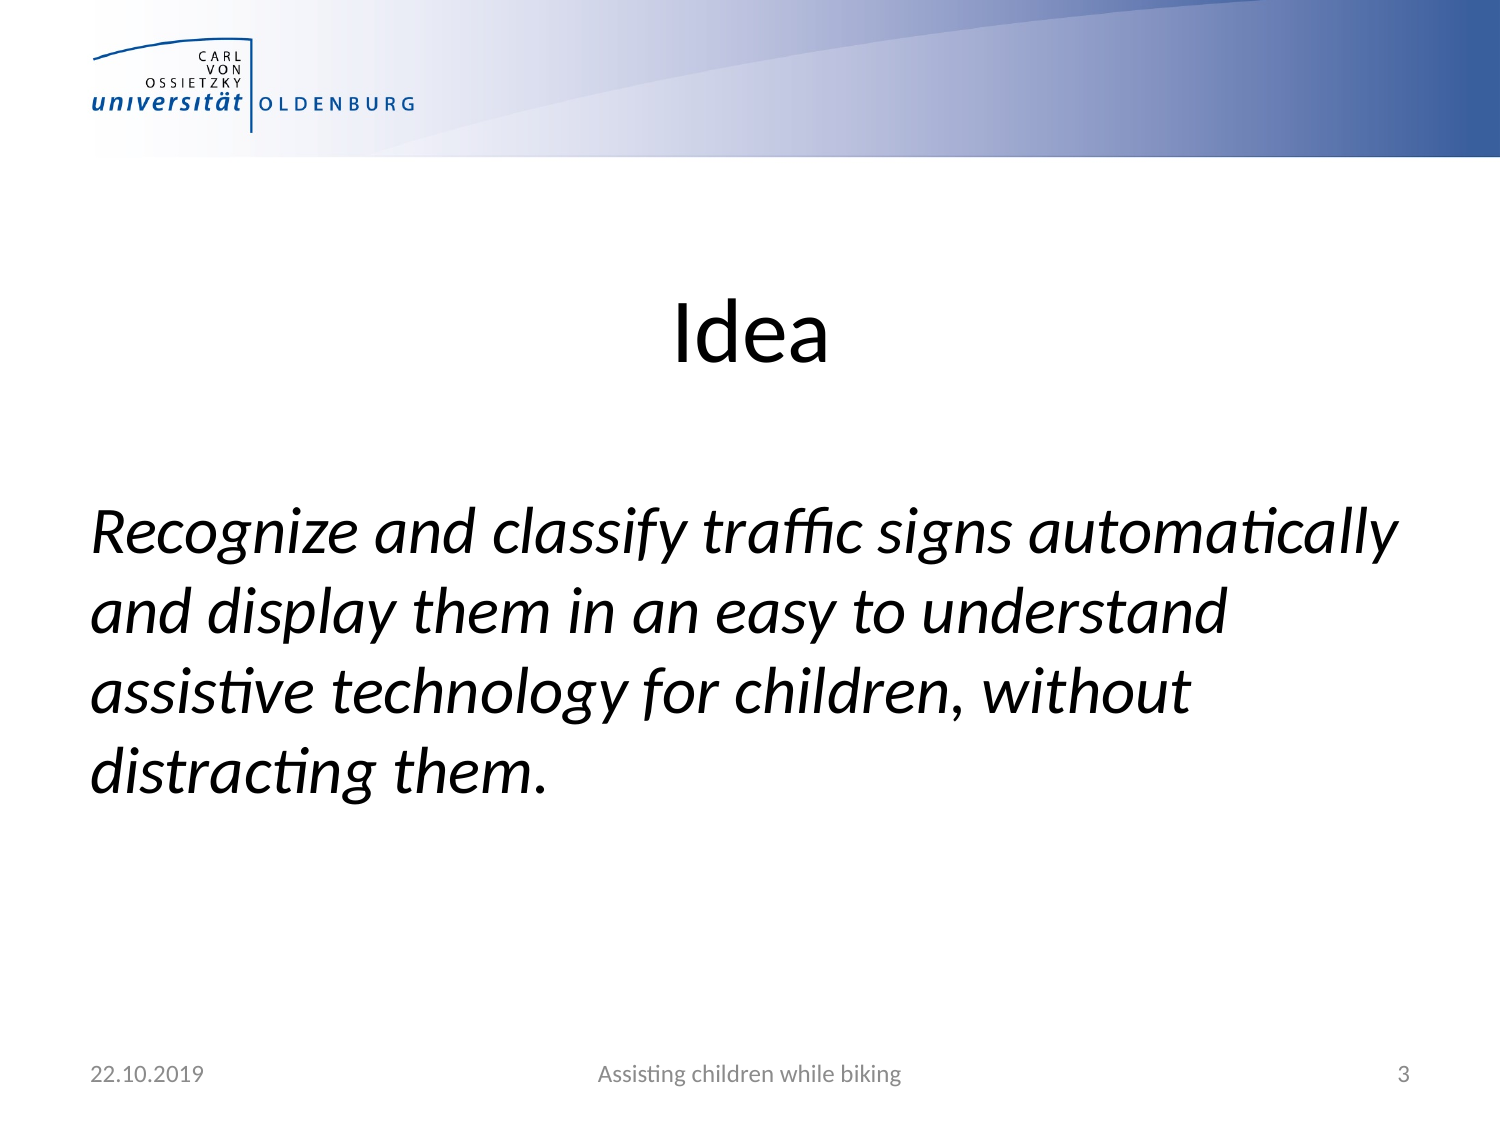

# Idea
Recognize and classify traffic signs automatically and display them in an easy to understand assistive technology for children, without distracting them.
22.10.2019
Assisting children while biking
3